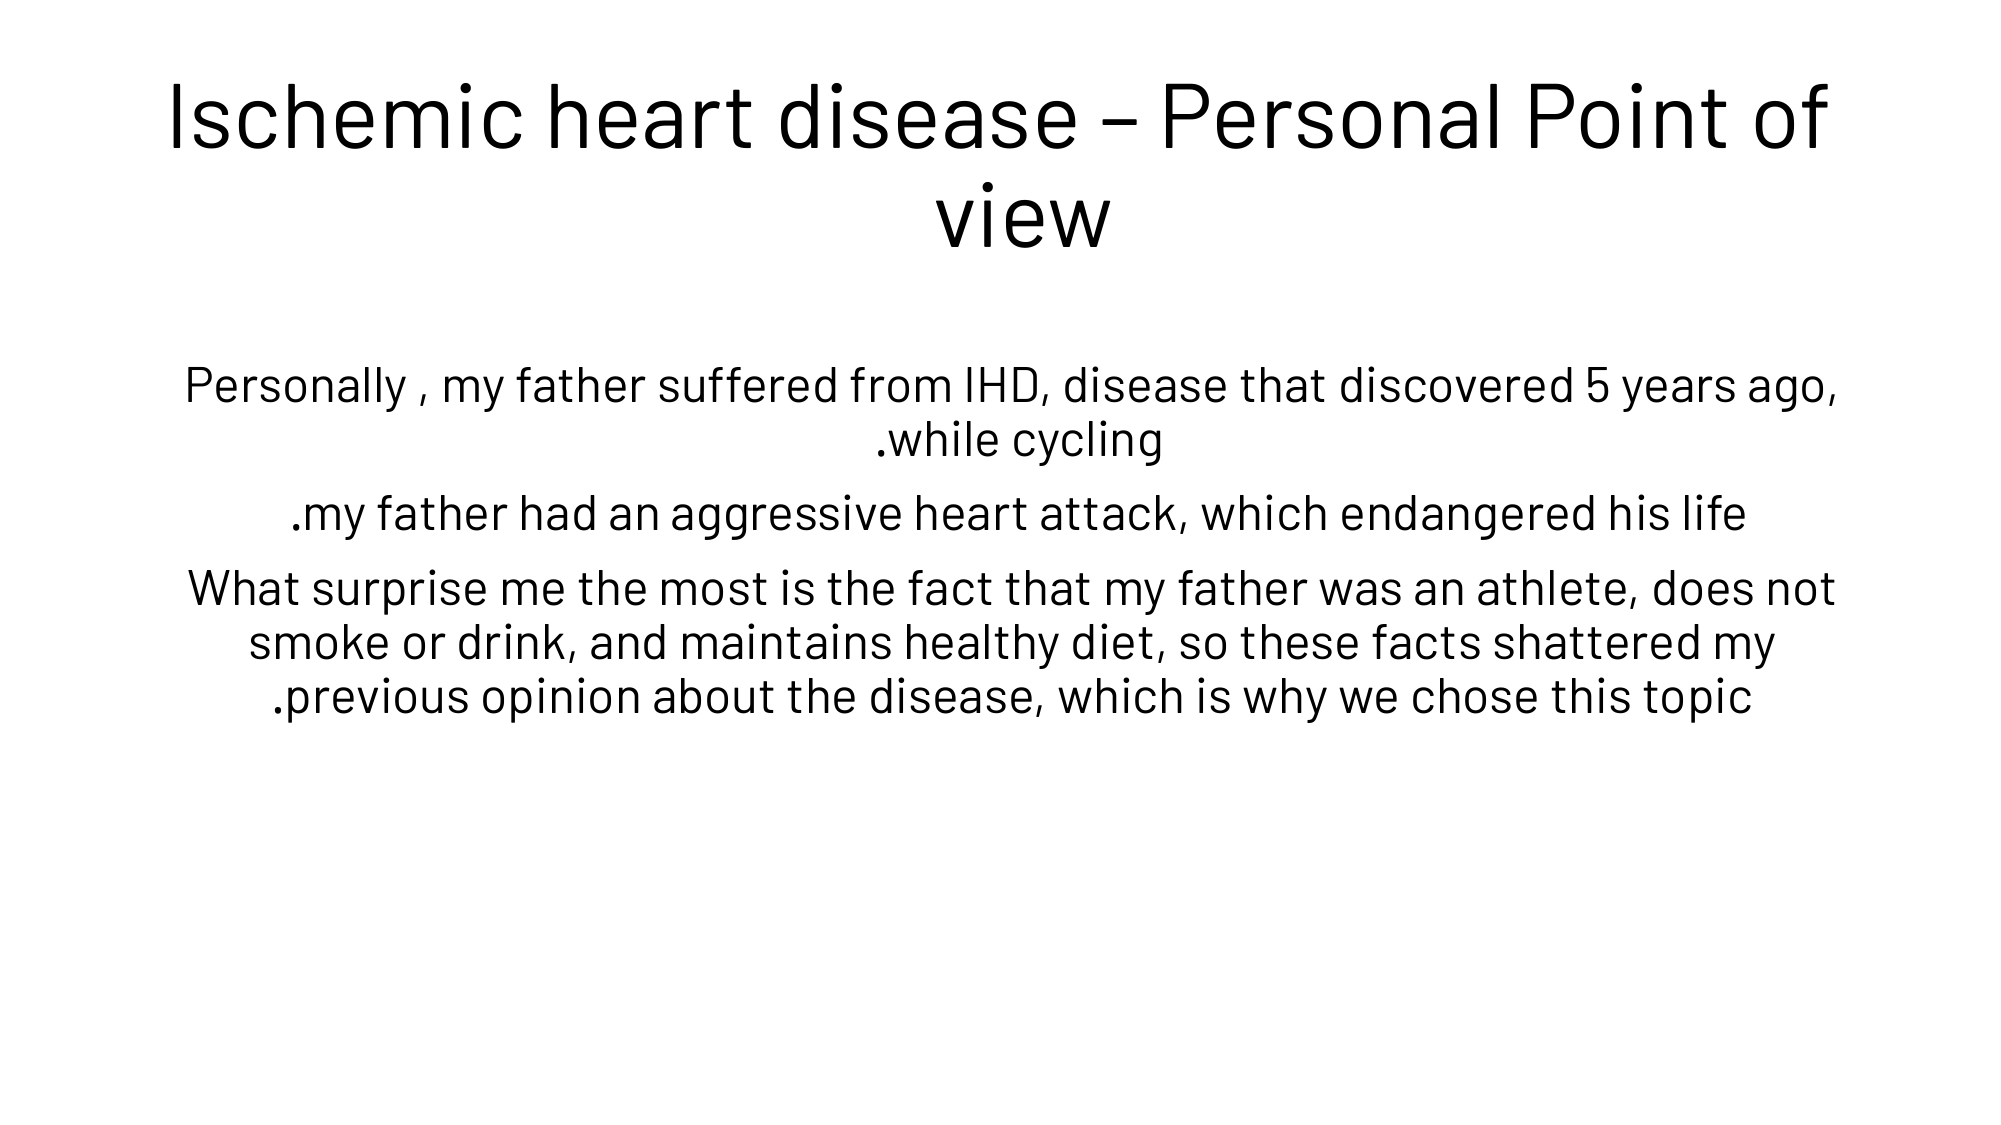

# Ischemic heart disease – Personal Point of view
Personally , my father suffered from IHD, disease that discovered 5 years ago, while cycling.
my father had an aggressive heart attack, which endangered his life.
What surprise me the most is the fact that my father was an athlete, does not smoke or drink, and maintains healthy diet, so these facts shattered my previous opinion about the disease, which is why we chose this topic.